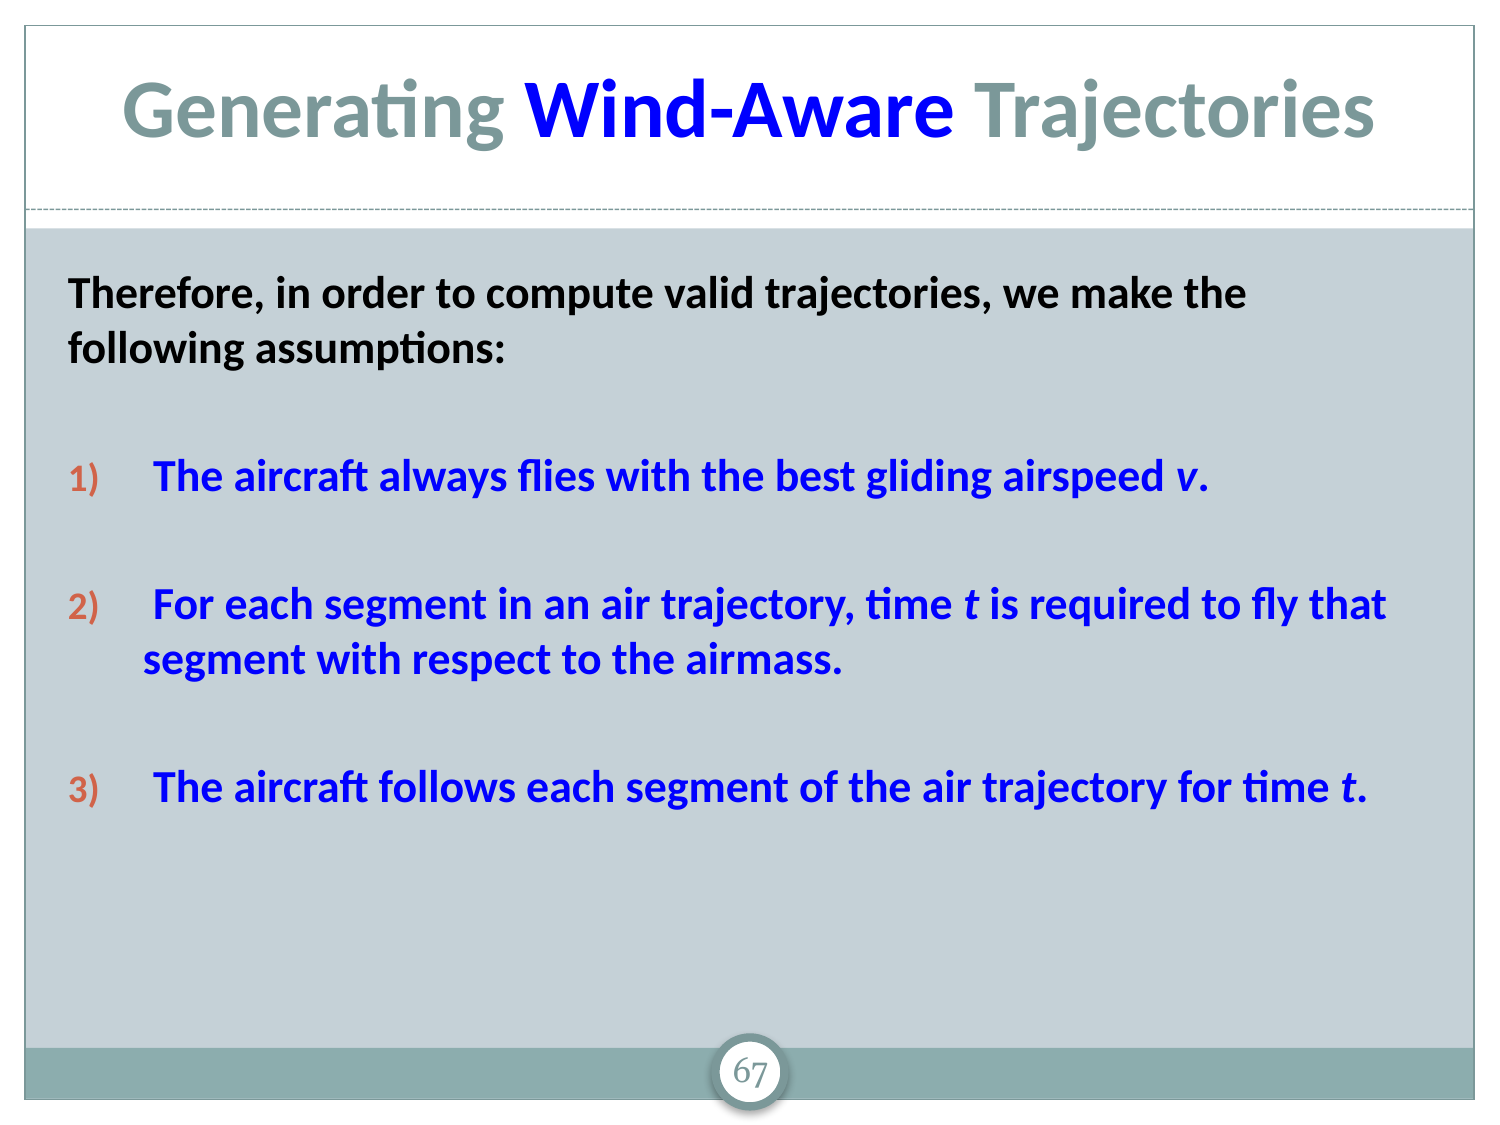

# Generating Wind-Aware Trajectories
Therefore, in order to compute valid trajectories, we make the following assumptions:

 The aircraft always flies with the best gliding airspeed v.

 For each segment in an air trajectory, time t is required to fly that segment with respect to the airmass.

 The aircraft follows each segment of the air trajectory for time t.

67